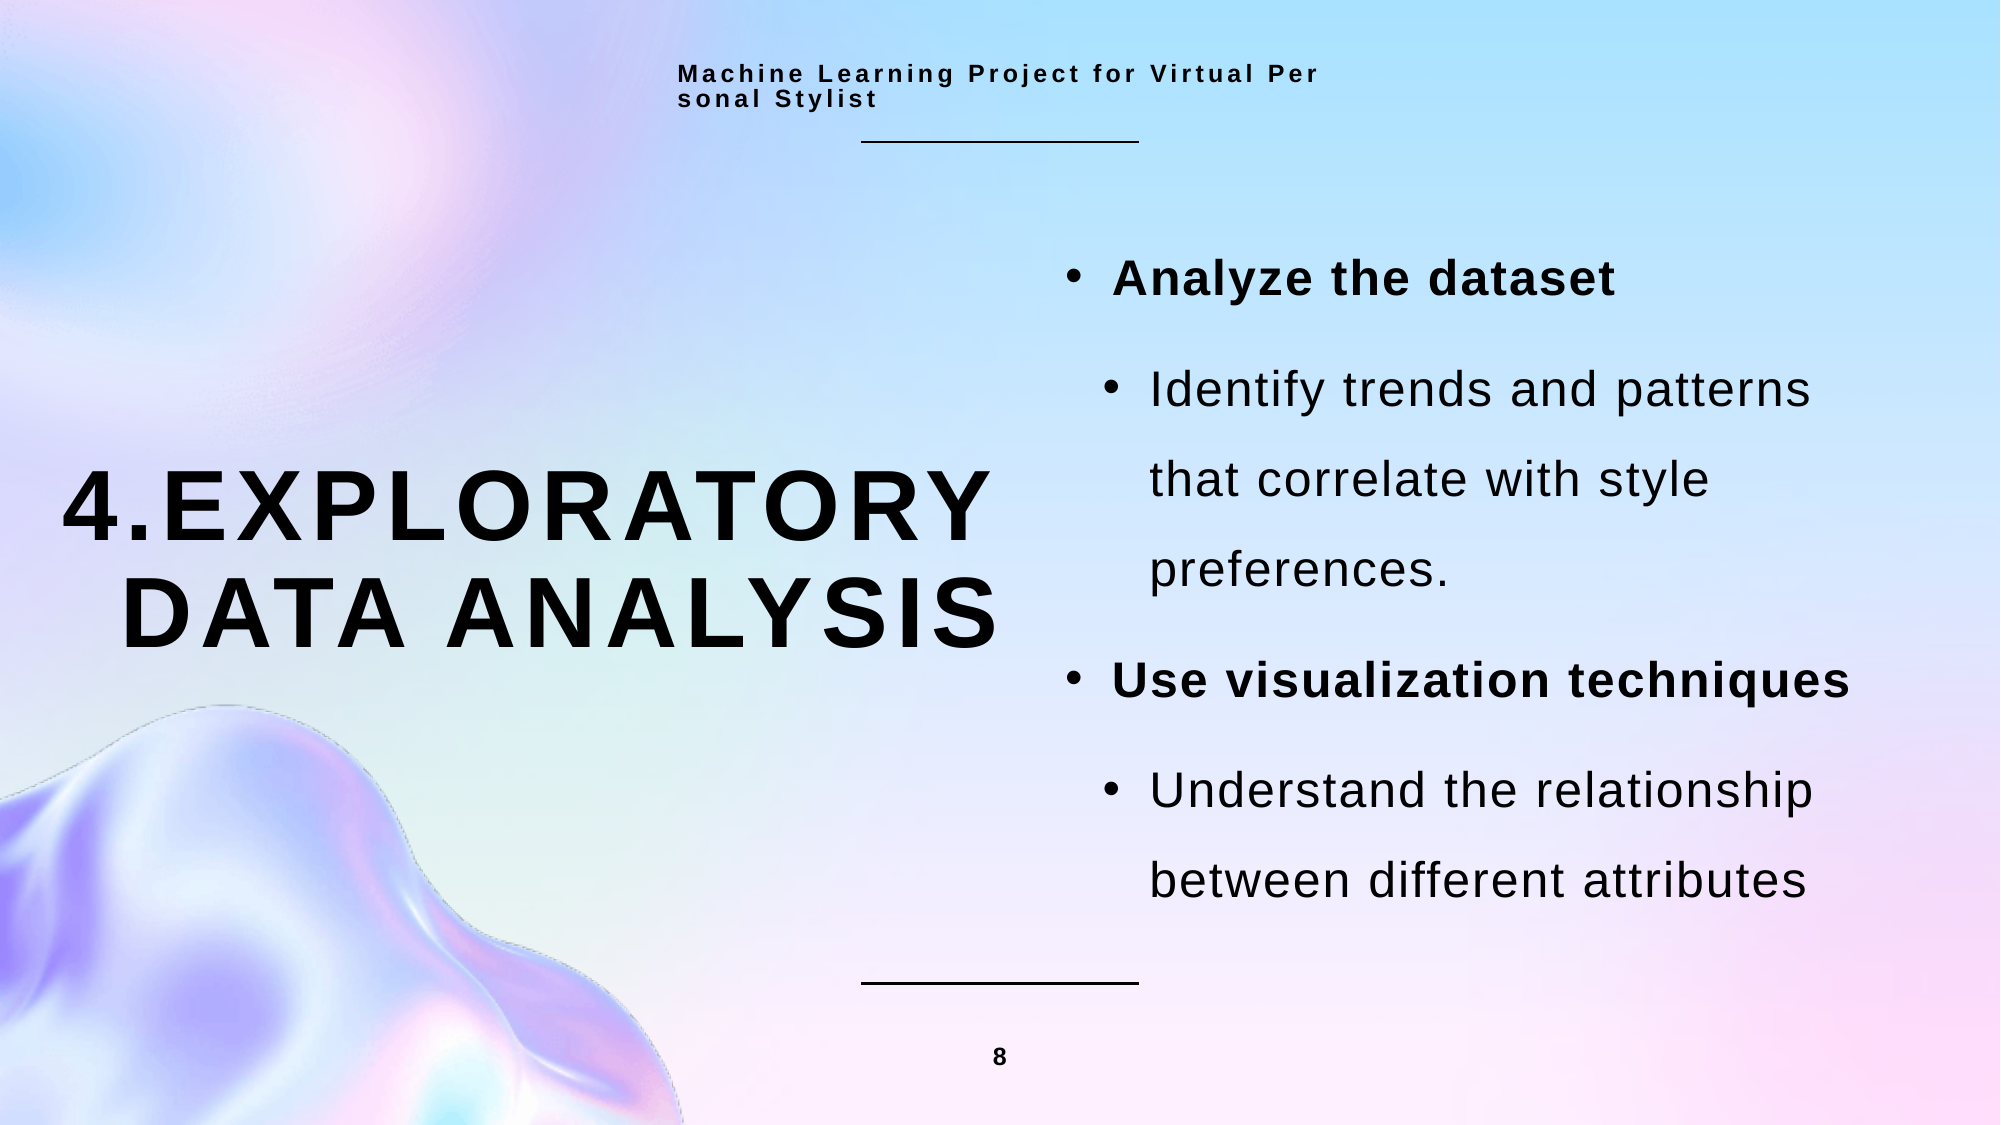

Machine Learning Project for Virtual Personal Stylist
# 4.Exploratory Data Analysis
Analyze the dataset
Identify trends and patterns that correlate with style preferences.
Use visualization techniques
Understand the relationship between different attributes
8